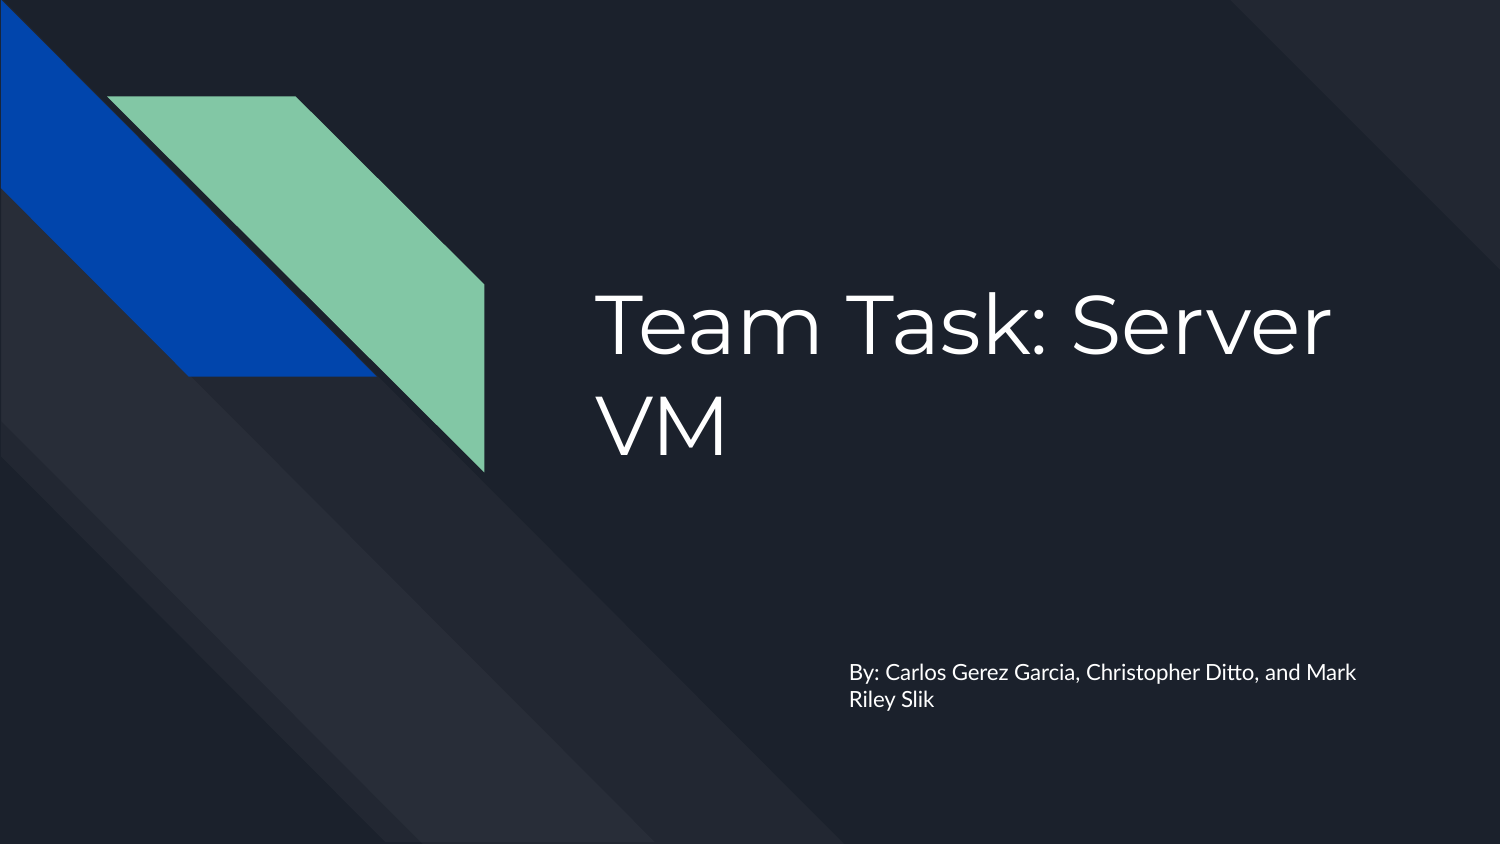

# Team Task: Server VM
By: Carlos Gerez Garcia, Christopher Ditto, and Mark Riley Slik